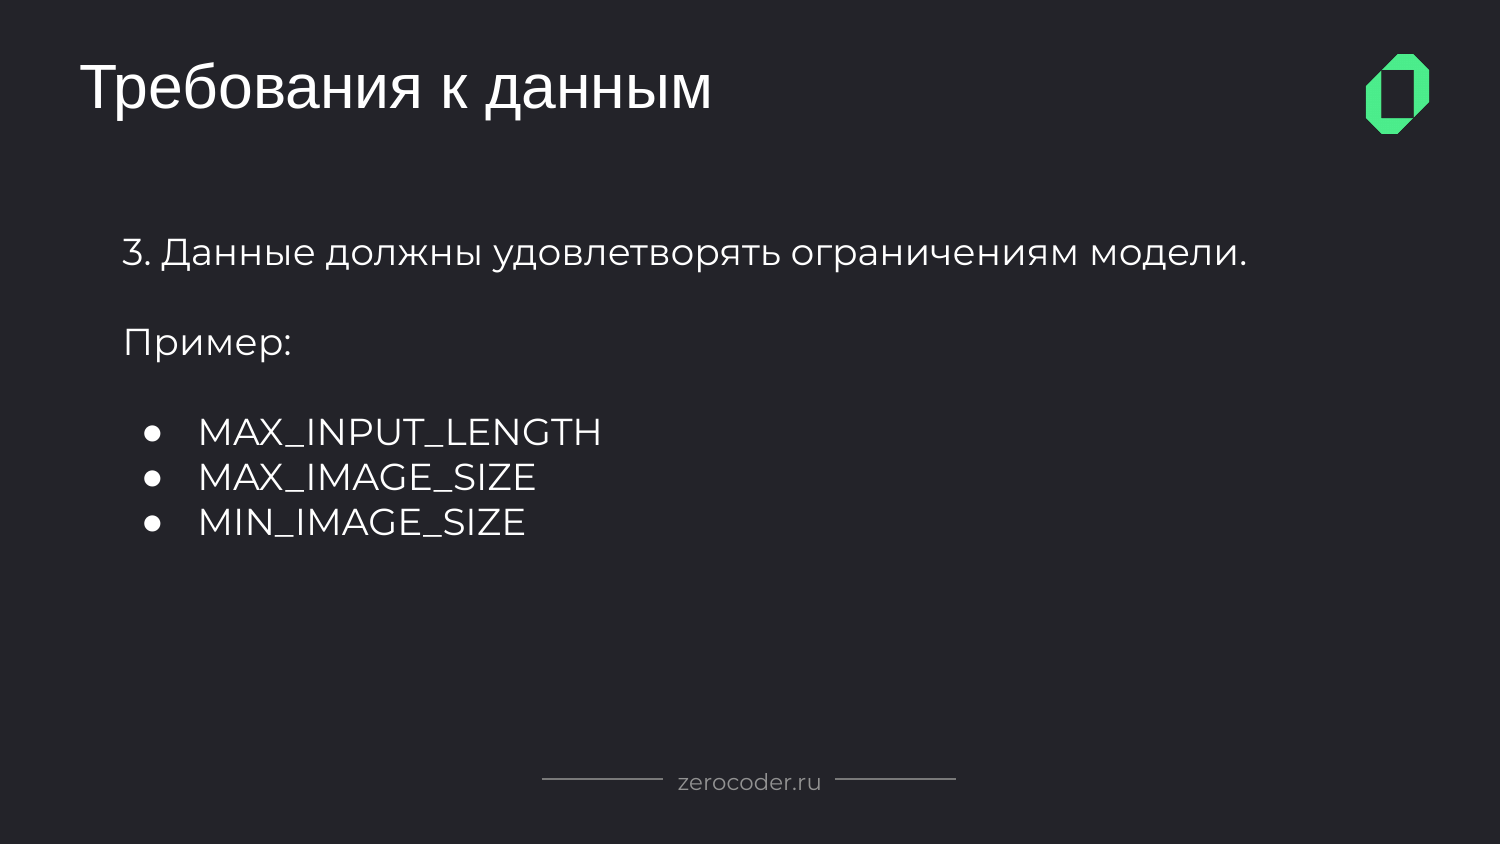

Требования к данным
3. Данные должны удовлетворять ограничениям модели.

Пример:

MAX_INPUT_LENGTH
MAX_IMAGE_SIZE
MIN_IMAGE_SIZE